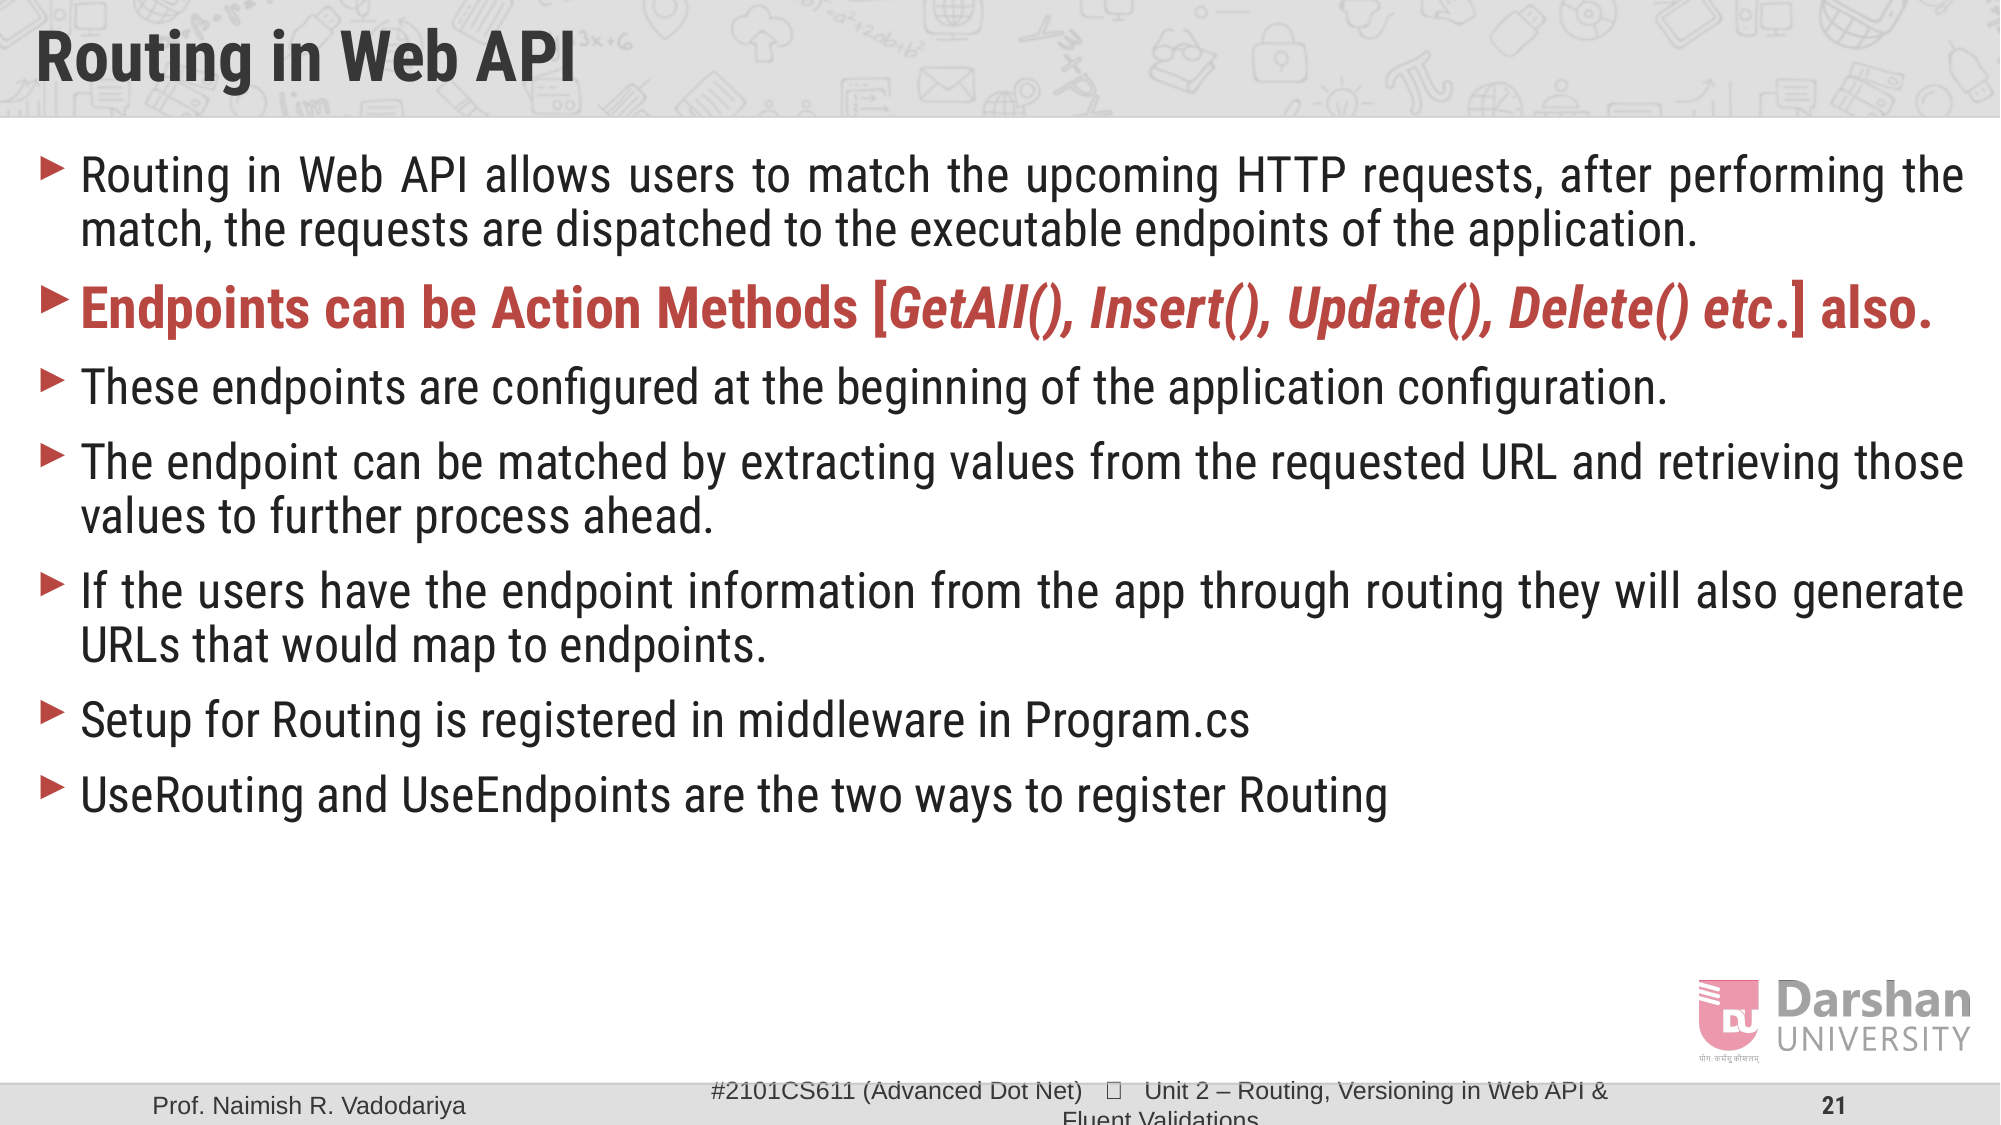

# Routing in Web API
Routing in Web API allows users to match the upcoming HTTP requests, after performing the match, the requests are dispatched to the executable endpoints of the application.
Endpoints can be Action Methods [GetAll(), Insert(), Update(), Delete() etc.] also.
These endpoints are configured at the beginning of the application configuration.
The endpoint can be matched by extracting values from the requested URL and retrieving those values to further process ahead.
If the users have the endpoint information from the app through routing they will also generate URLs that would map to endpoints.
Setup for Routing is registered in middleware in Program.cs
UseRouting and UseEndpoints are the two ways to register Routing